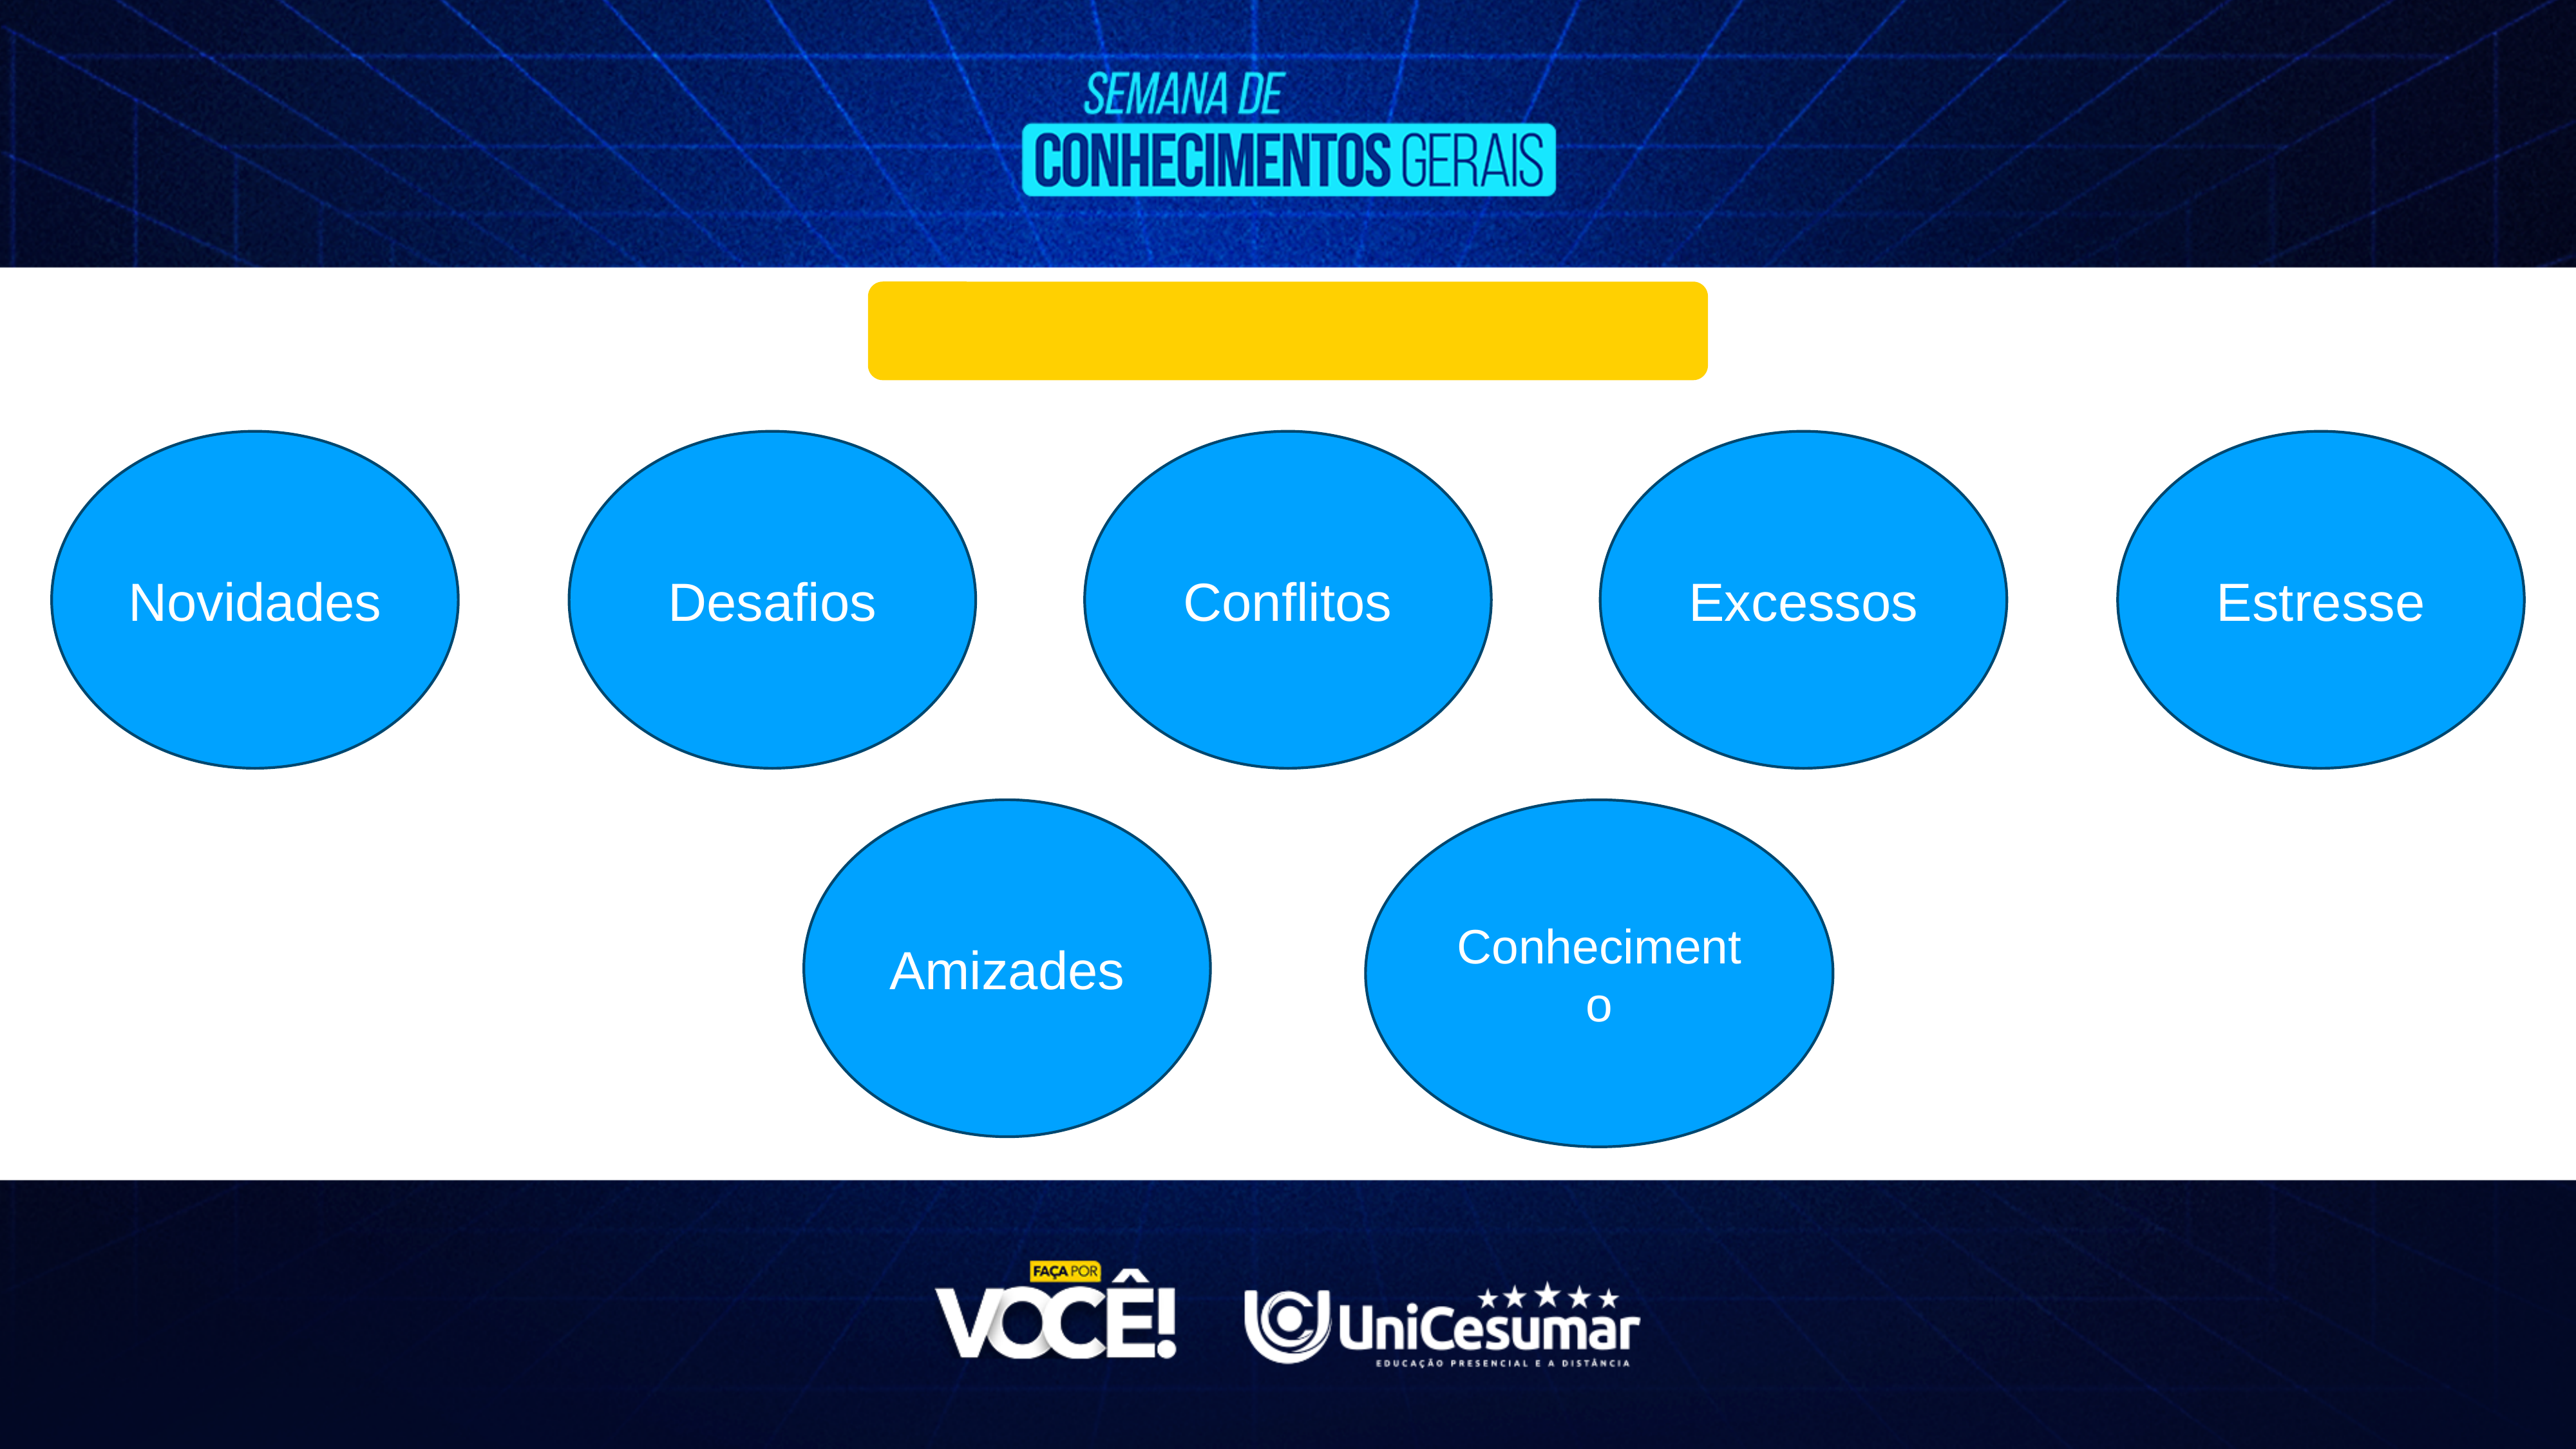

Novidades
Desafios
Conflitos
Excessos
Estresse
Amizades
Conhecimento